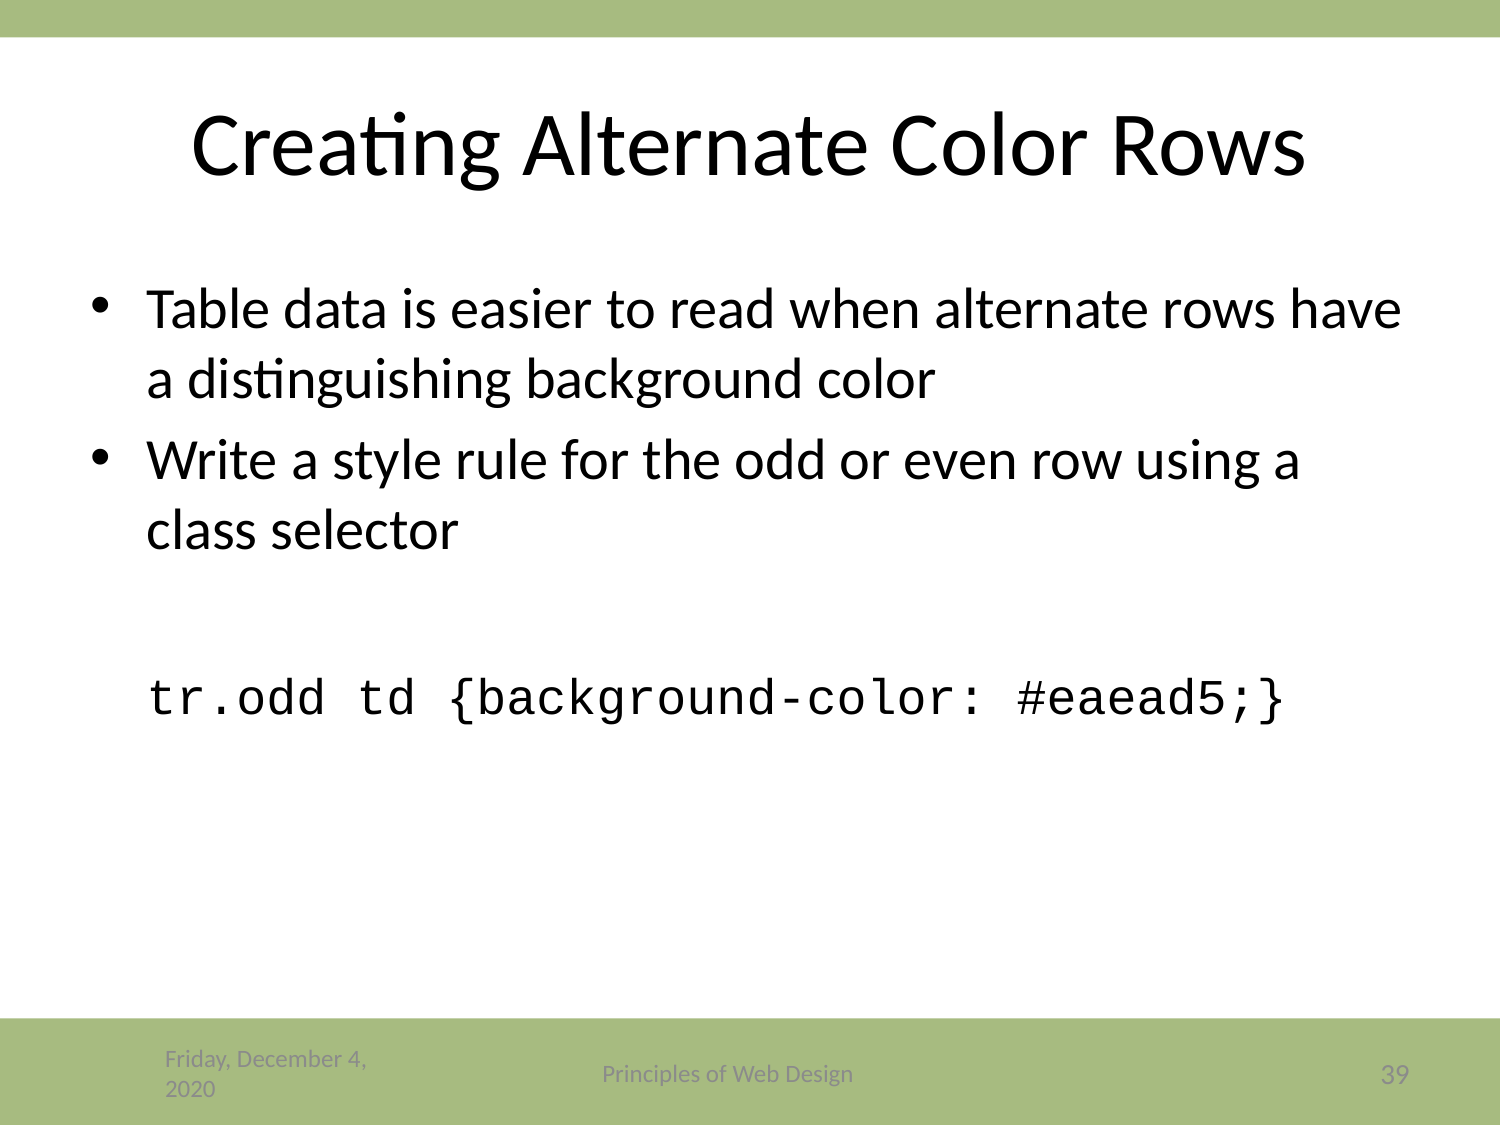

# Creating Alternate Color Rows
Table data is easier to read when alternate rows have a distinguishing background color
Write a style rule for the odd or even row using a class selector

tr.odd td {background-color: #eaead5;}
Friday, December 4, 2020
Principles of Web Design
39